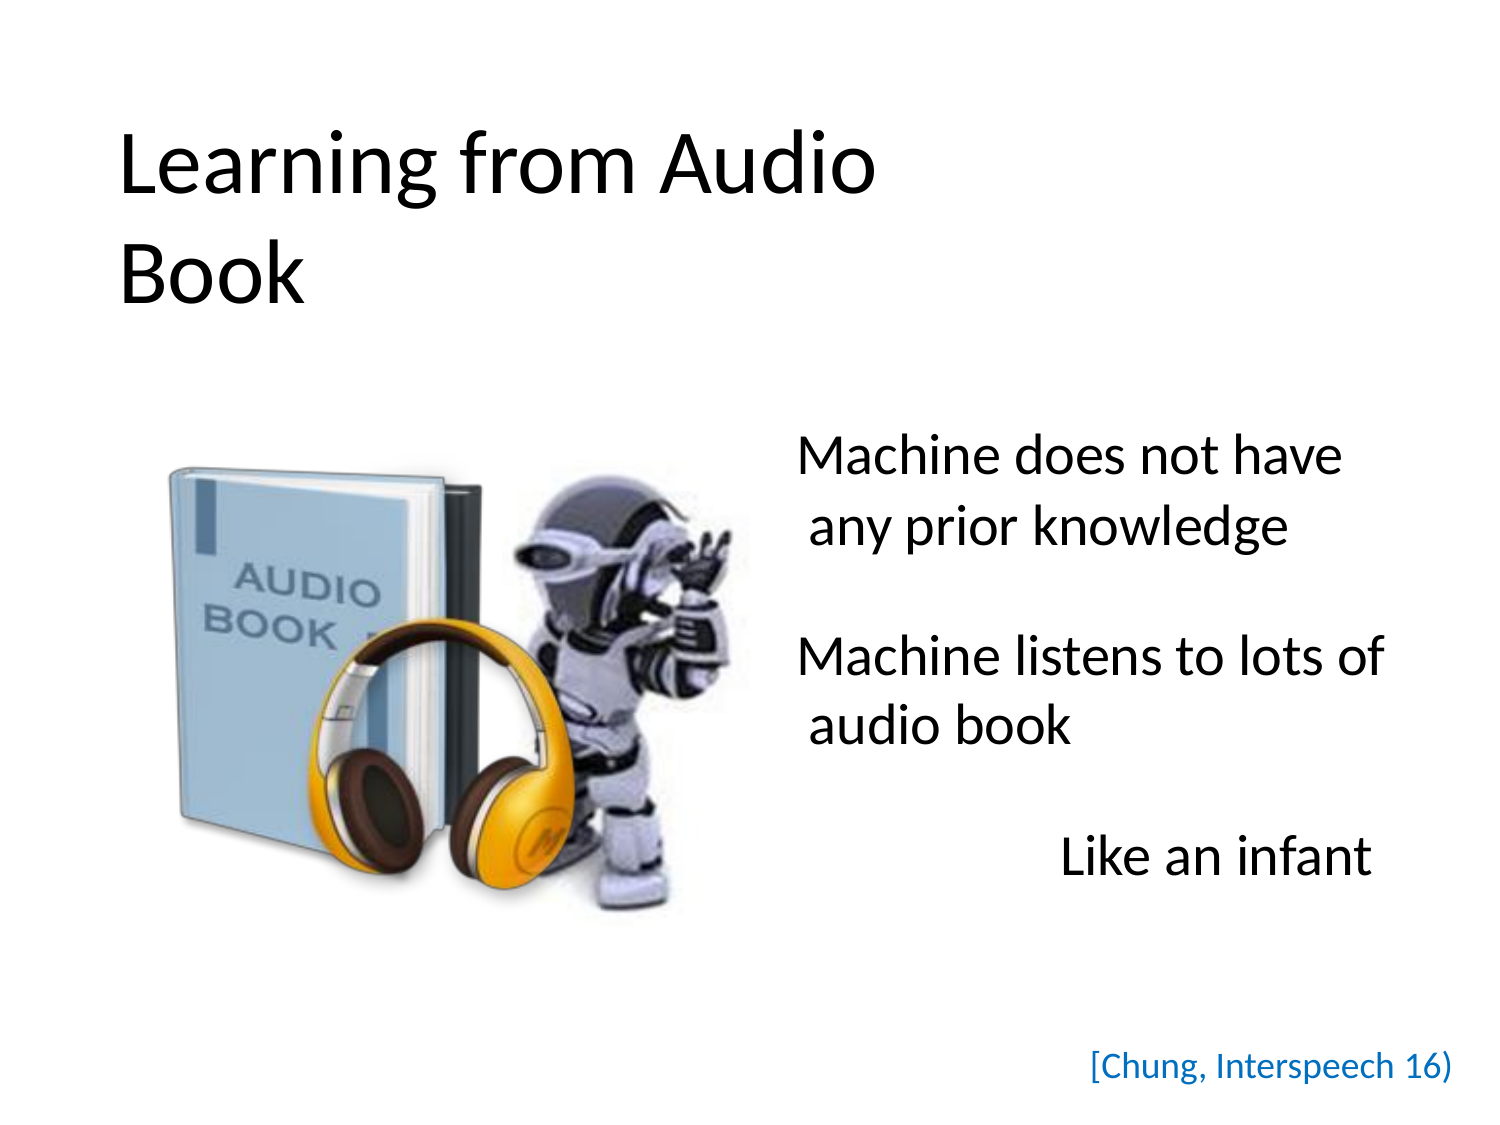

# Learning from Audio Book
Machine does not have  any prior knowledge

Machine listens to lots of  audio book

Like an infant

[Chung, Interspeech 16)